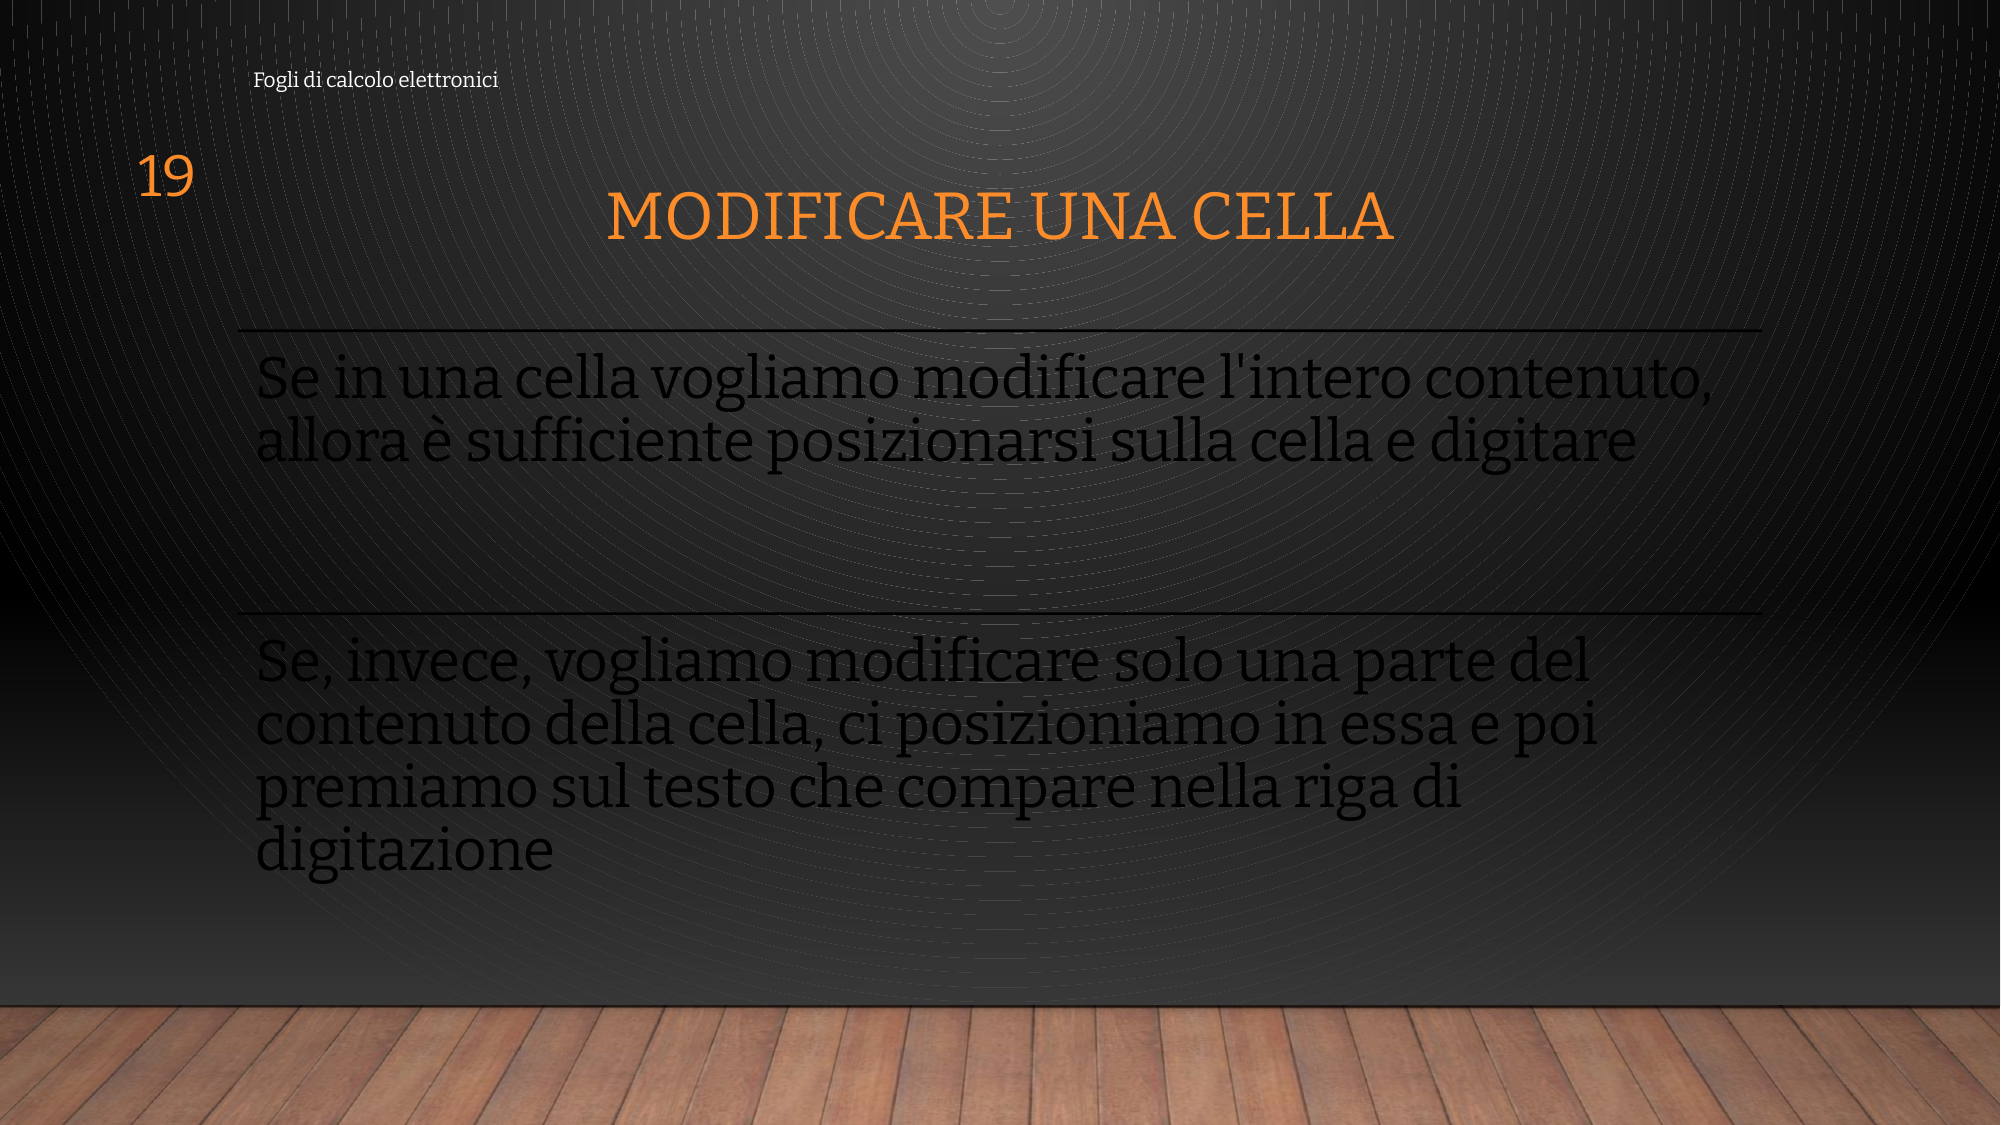

Fogli di calcolo elettronici
19
# Modificare una cella
Se in una cella vogliamo modificare l'intero contenuto, allora è sufficiente posizionarsi sulla cella e digitare
Se, invece, vogliamo modificare solo una parte del contenuto della cella, ci posizioniamo in essa e poi premiamo sul testo che compare nella riga di digitazione